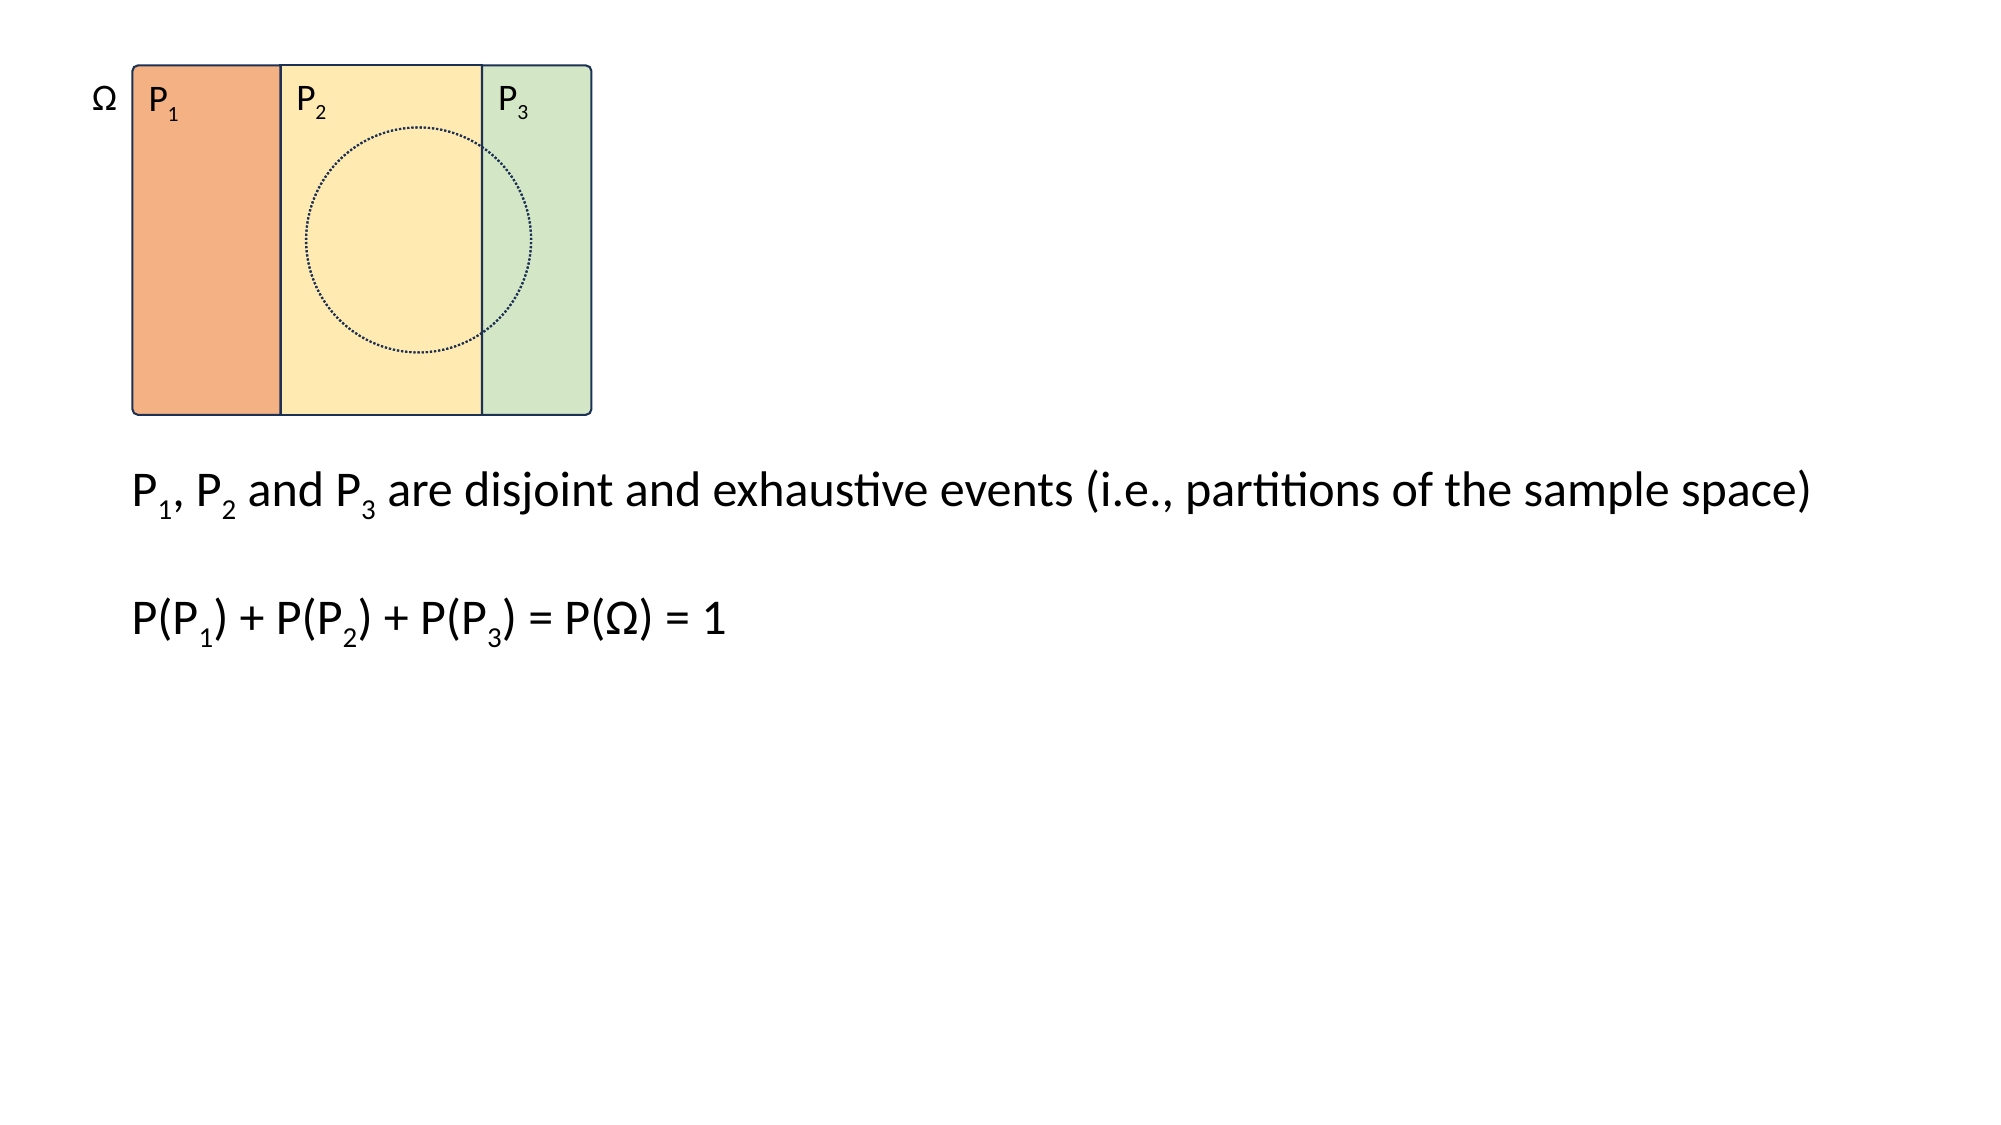

P2
P3
Ω

P1

P1, P2 and P3 are disjoint and exhaustive events (i.e., partitions of the sample space)
P(P1) + P(P2) + P(P3) = P(Ω) = 1